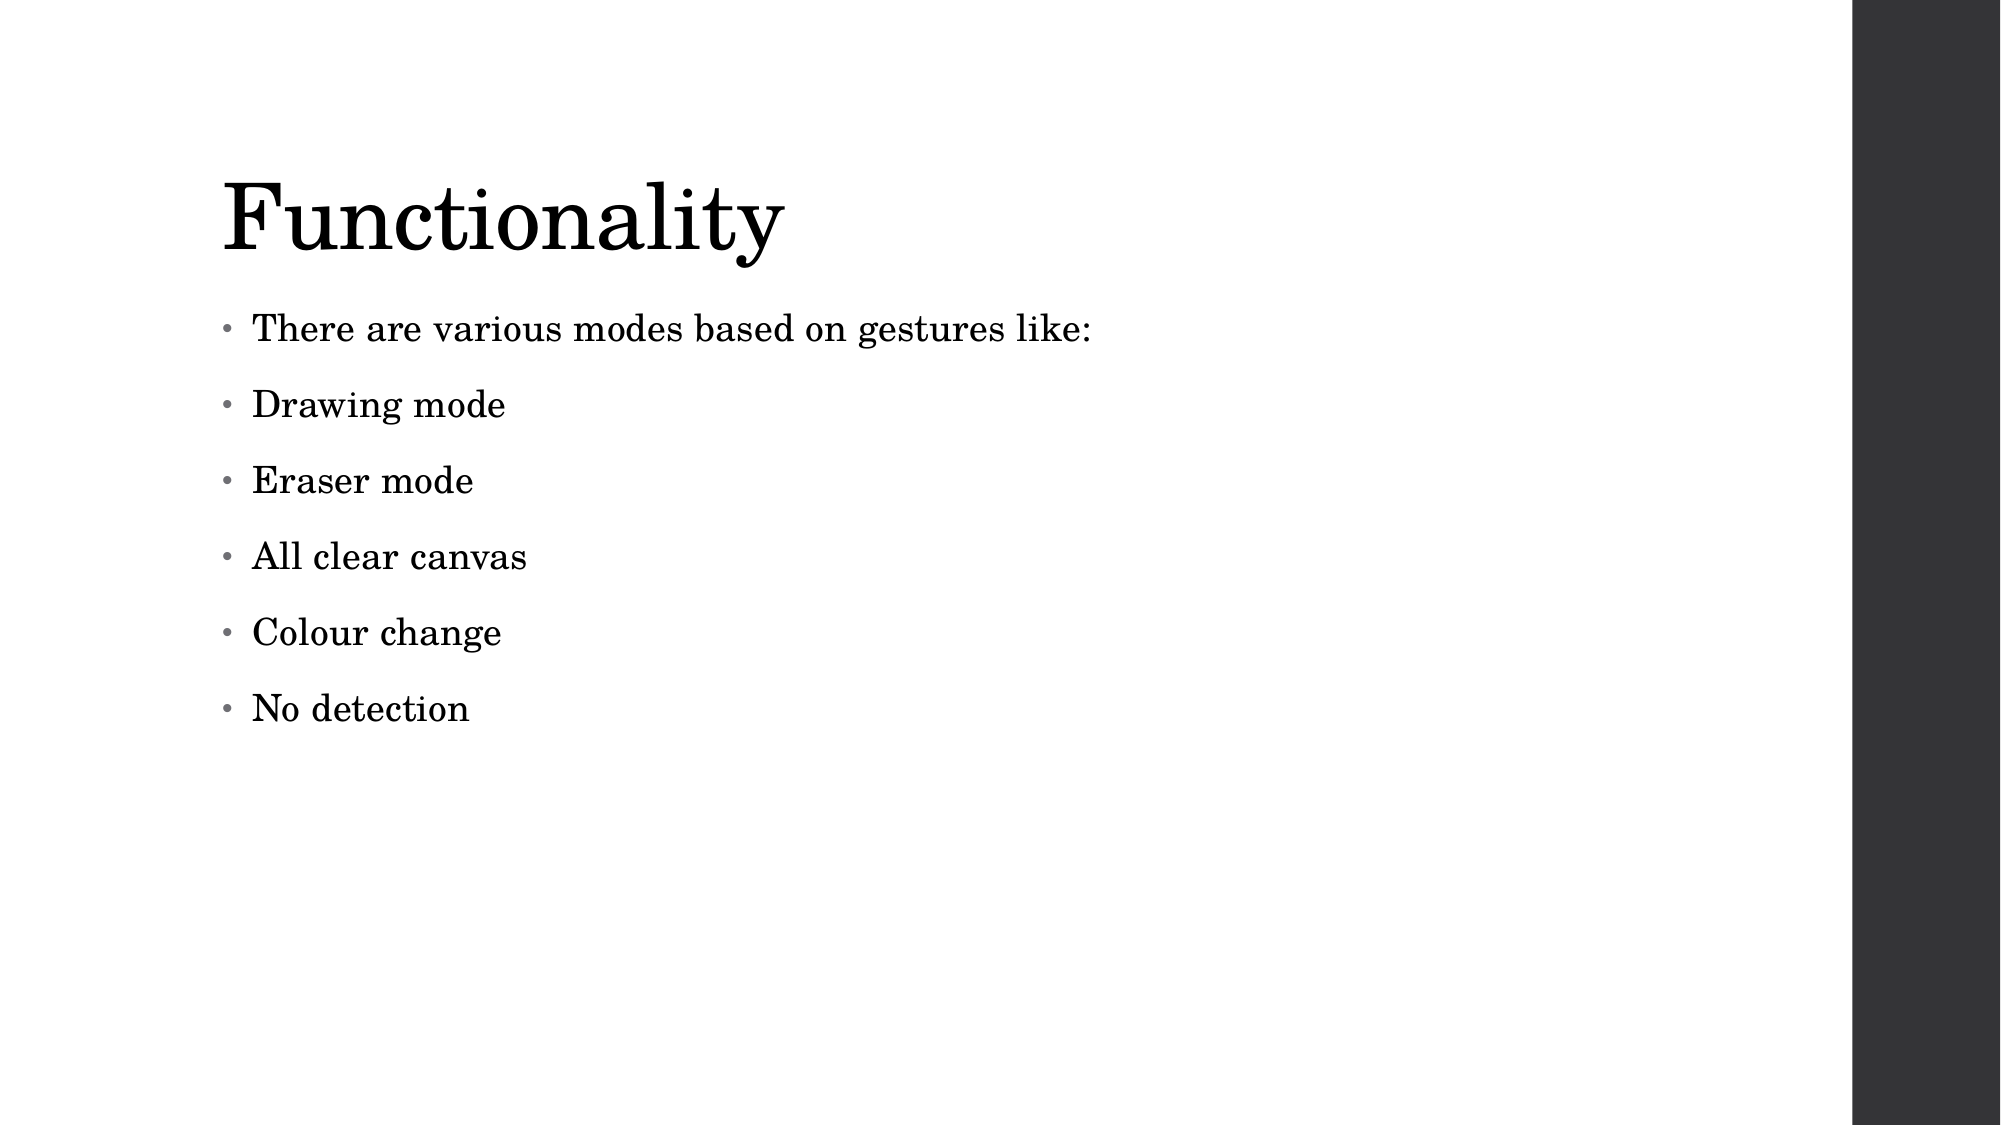

# Functionality
There are various modes based on gestures like:
Drawing mode
Eraser mode
All clear canvas
Colour change
No detection